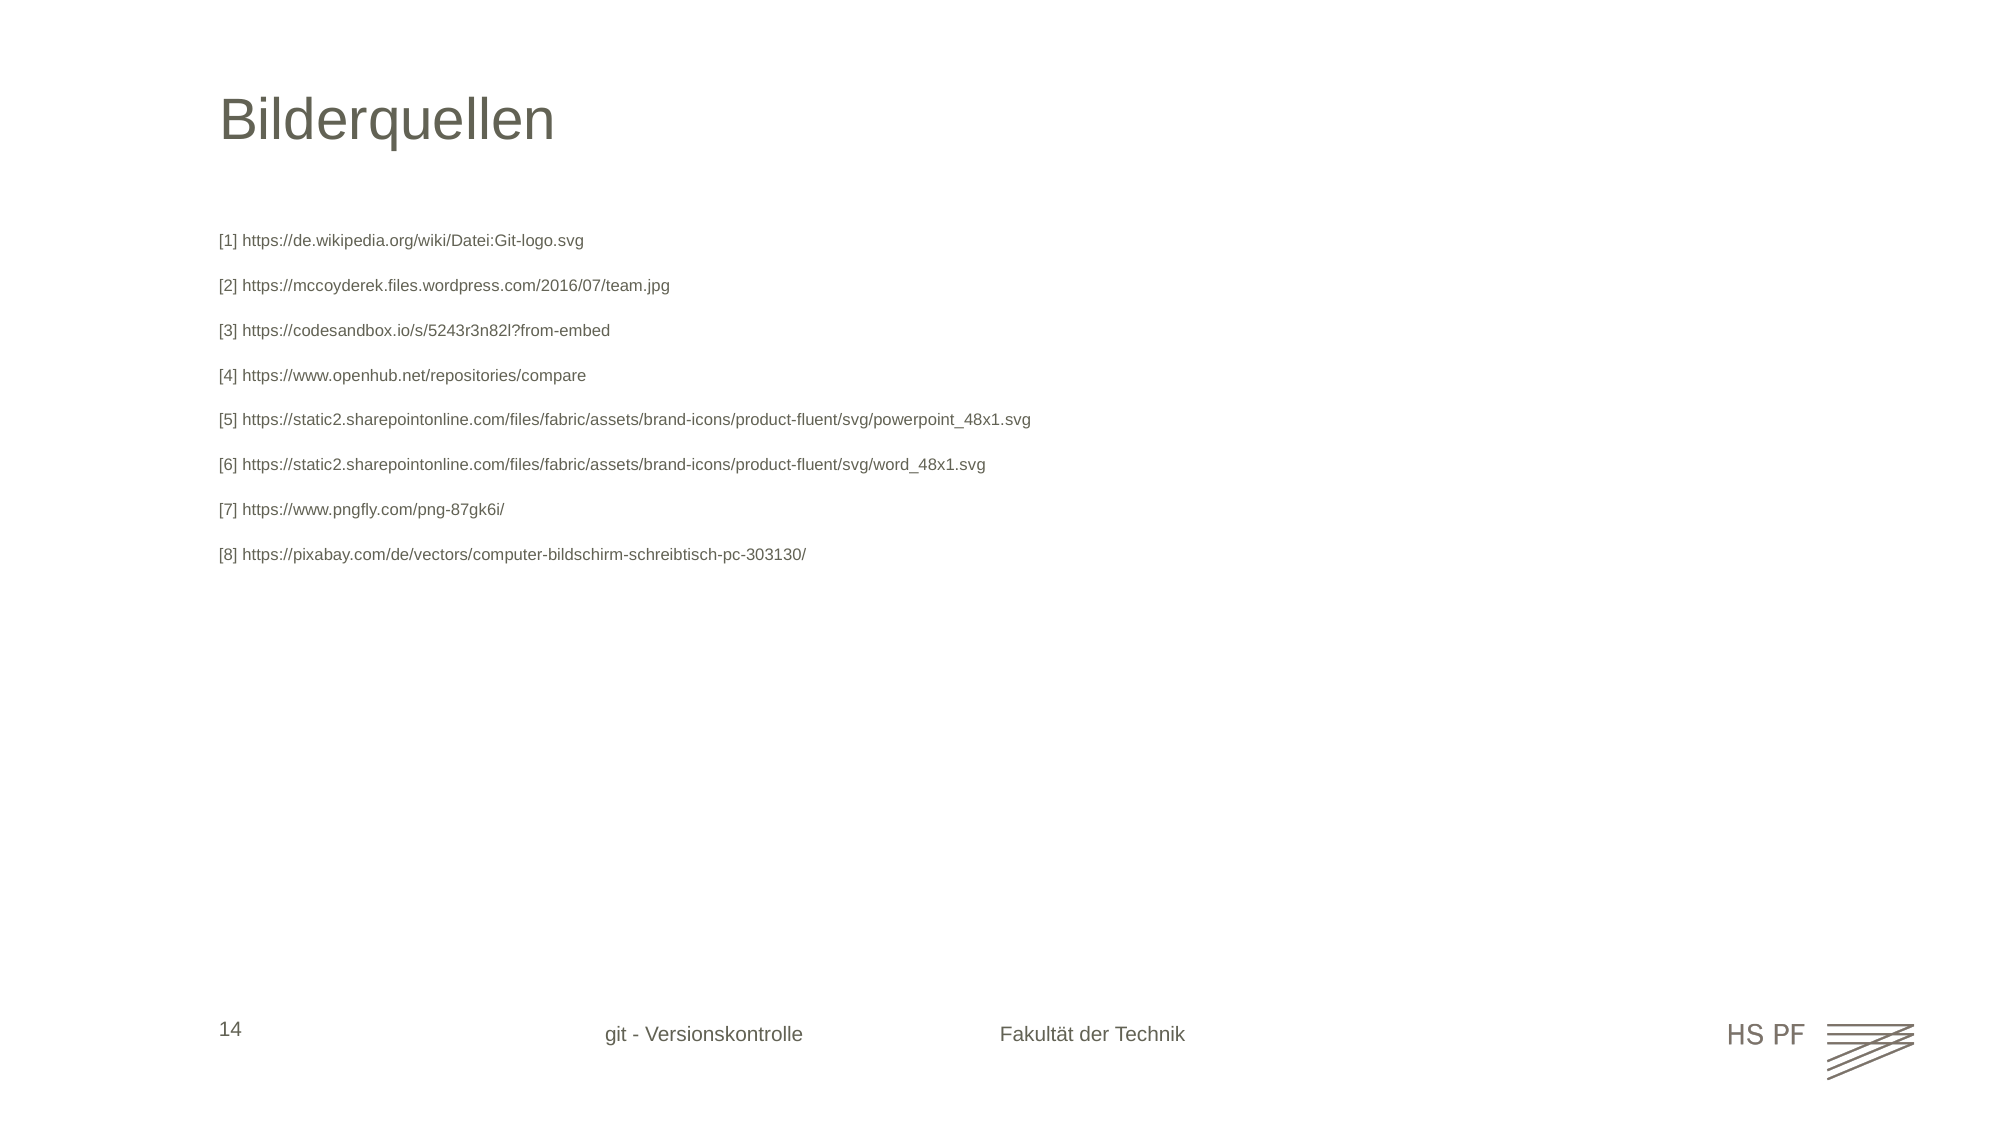

# Bilderquellen
[1] https://de.wikipedia.org/wiki/Datei:Git-logo.svg
[2] https://mccoyderek.files.wordpress.com/2016/07/team.jpg
[3] https://codesandbox.io/s/5243r3n82l?from-embed
[4] https://www.openhub.net/repositories/compare
[5] https://static2.sharepointonline.com/files/fabric/assets/brand-icons/product-fluent/svg/powerpoint_48x1.svg
[6] https://static2.sharepointonline.com/files/fabric/assets/brand-icons/product-fluent/svg/word_48x1.svg
[7] https://www.pngfly.com/png-87gk6i/
[8] https://pixabay.com/de/vectors/computer-bildschirm-schreibtisch-pc-303130/